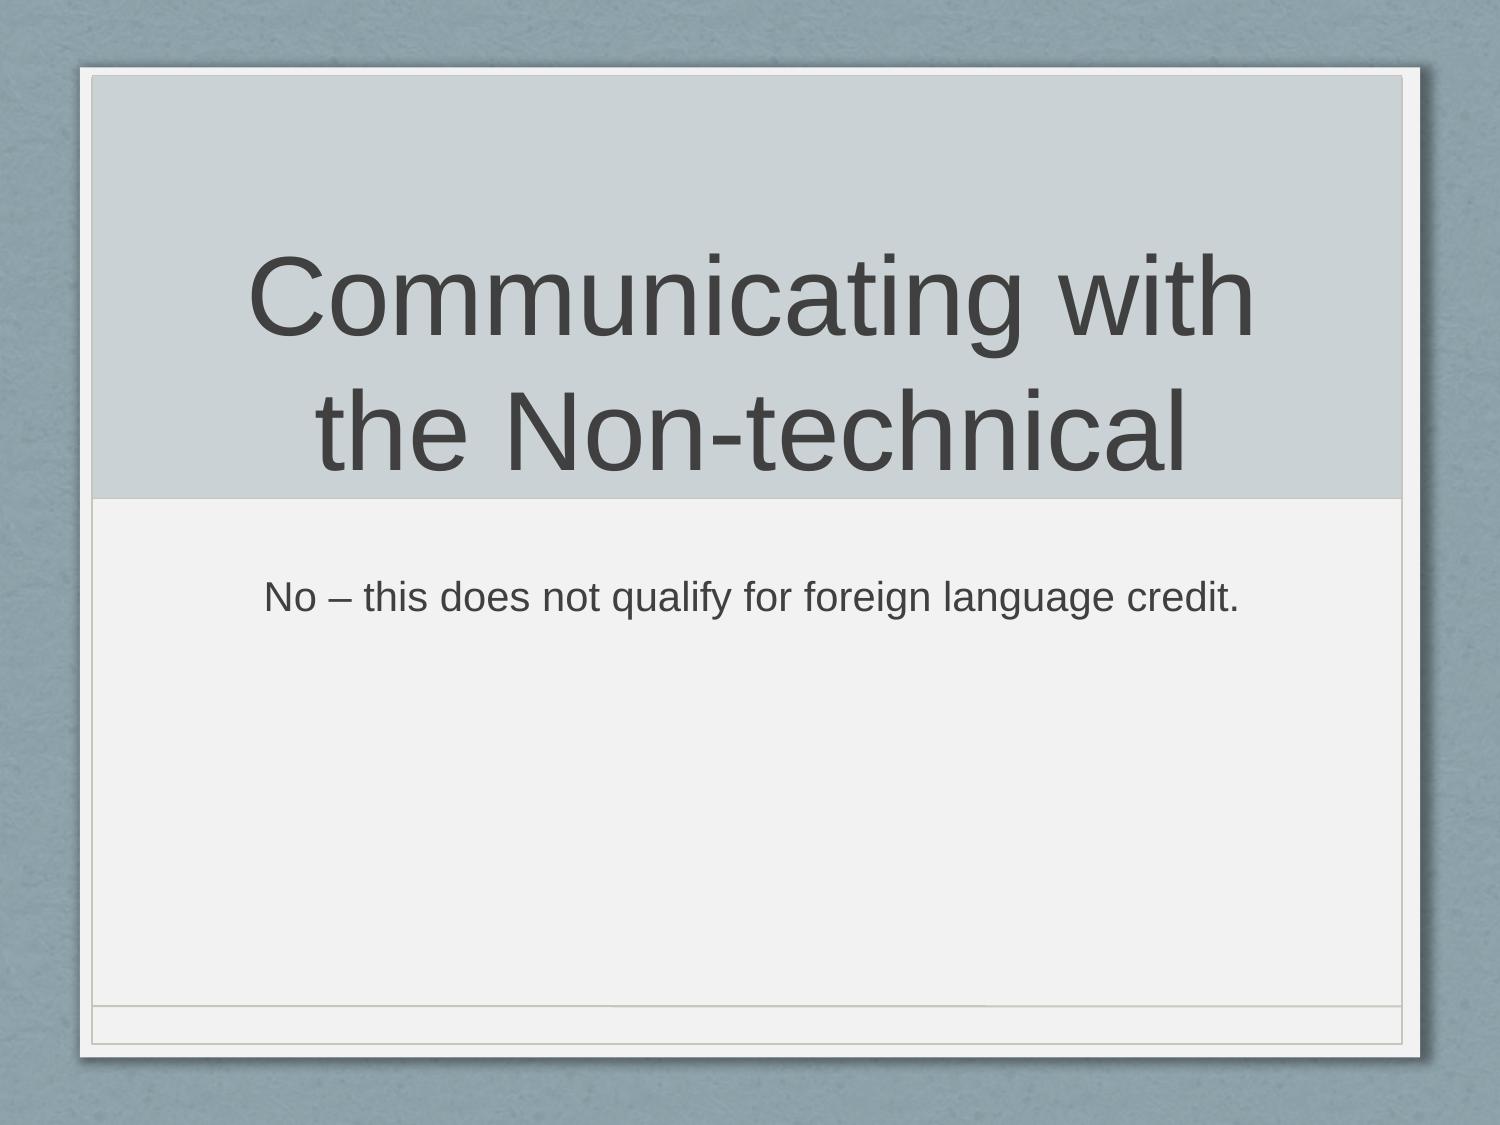

# Communicating with the Non-technical
No – this does not qualify for foreign language credit.